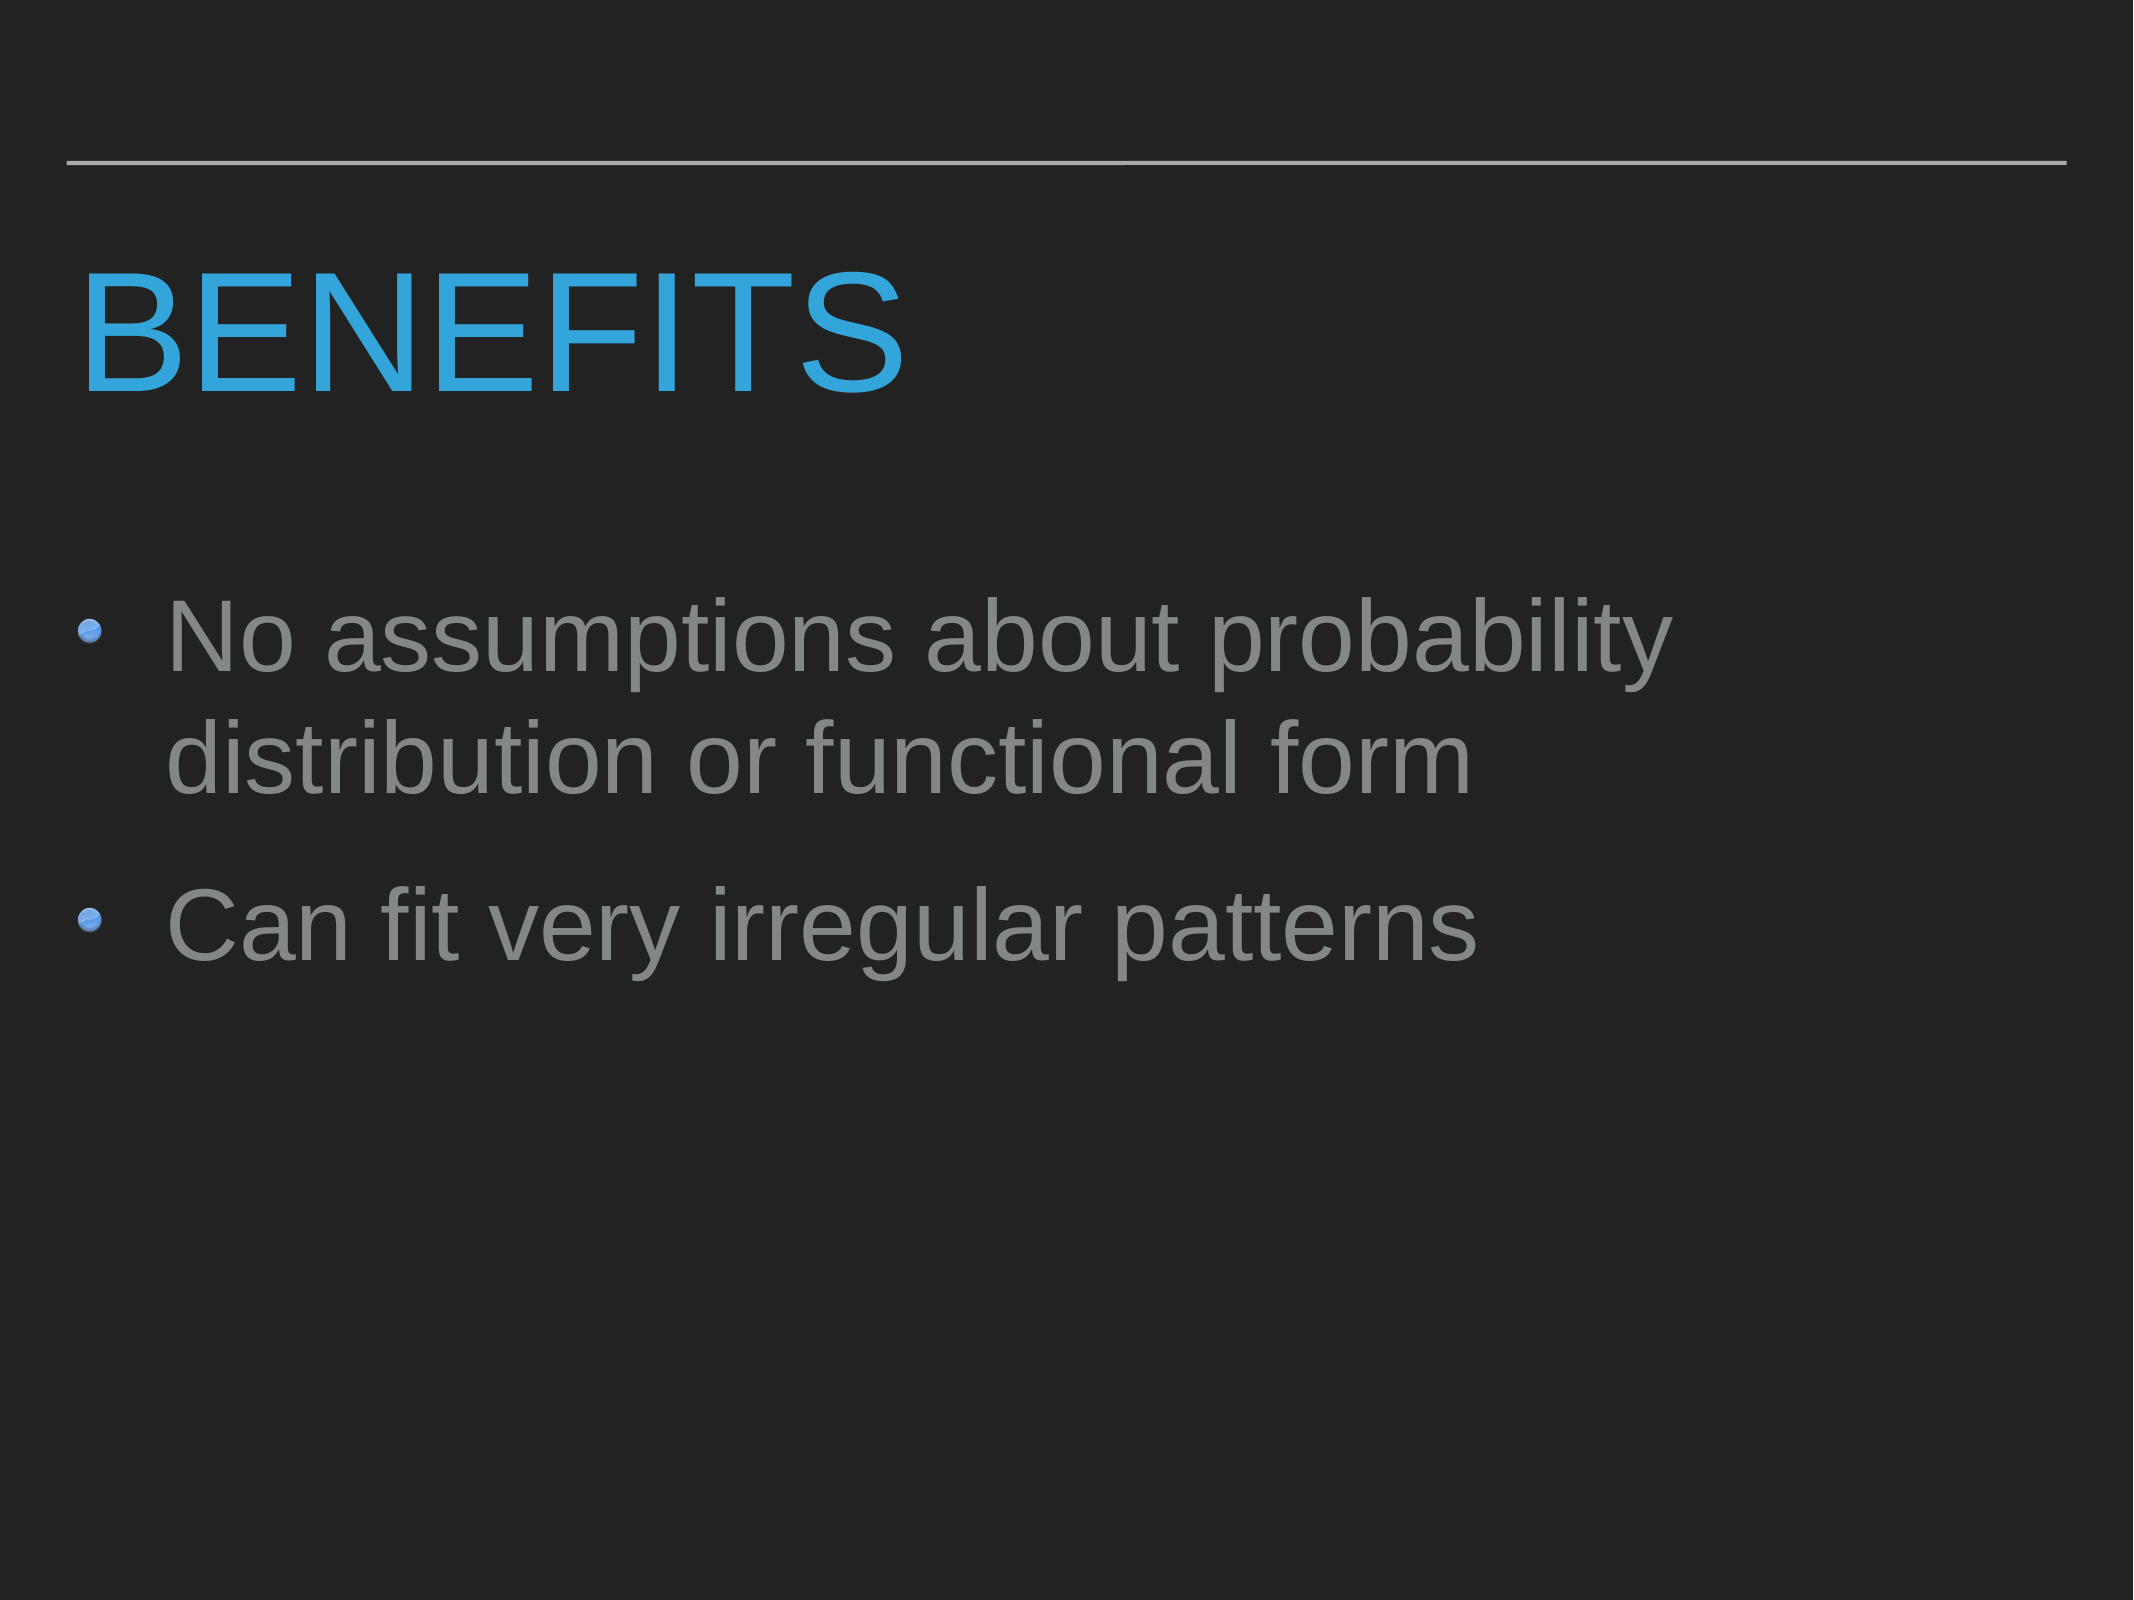

# Benefits
No assumptions about probability distribution or functional form
Can fit very irregular patterns